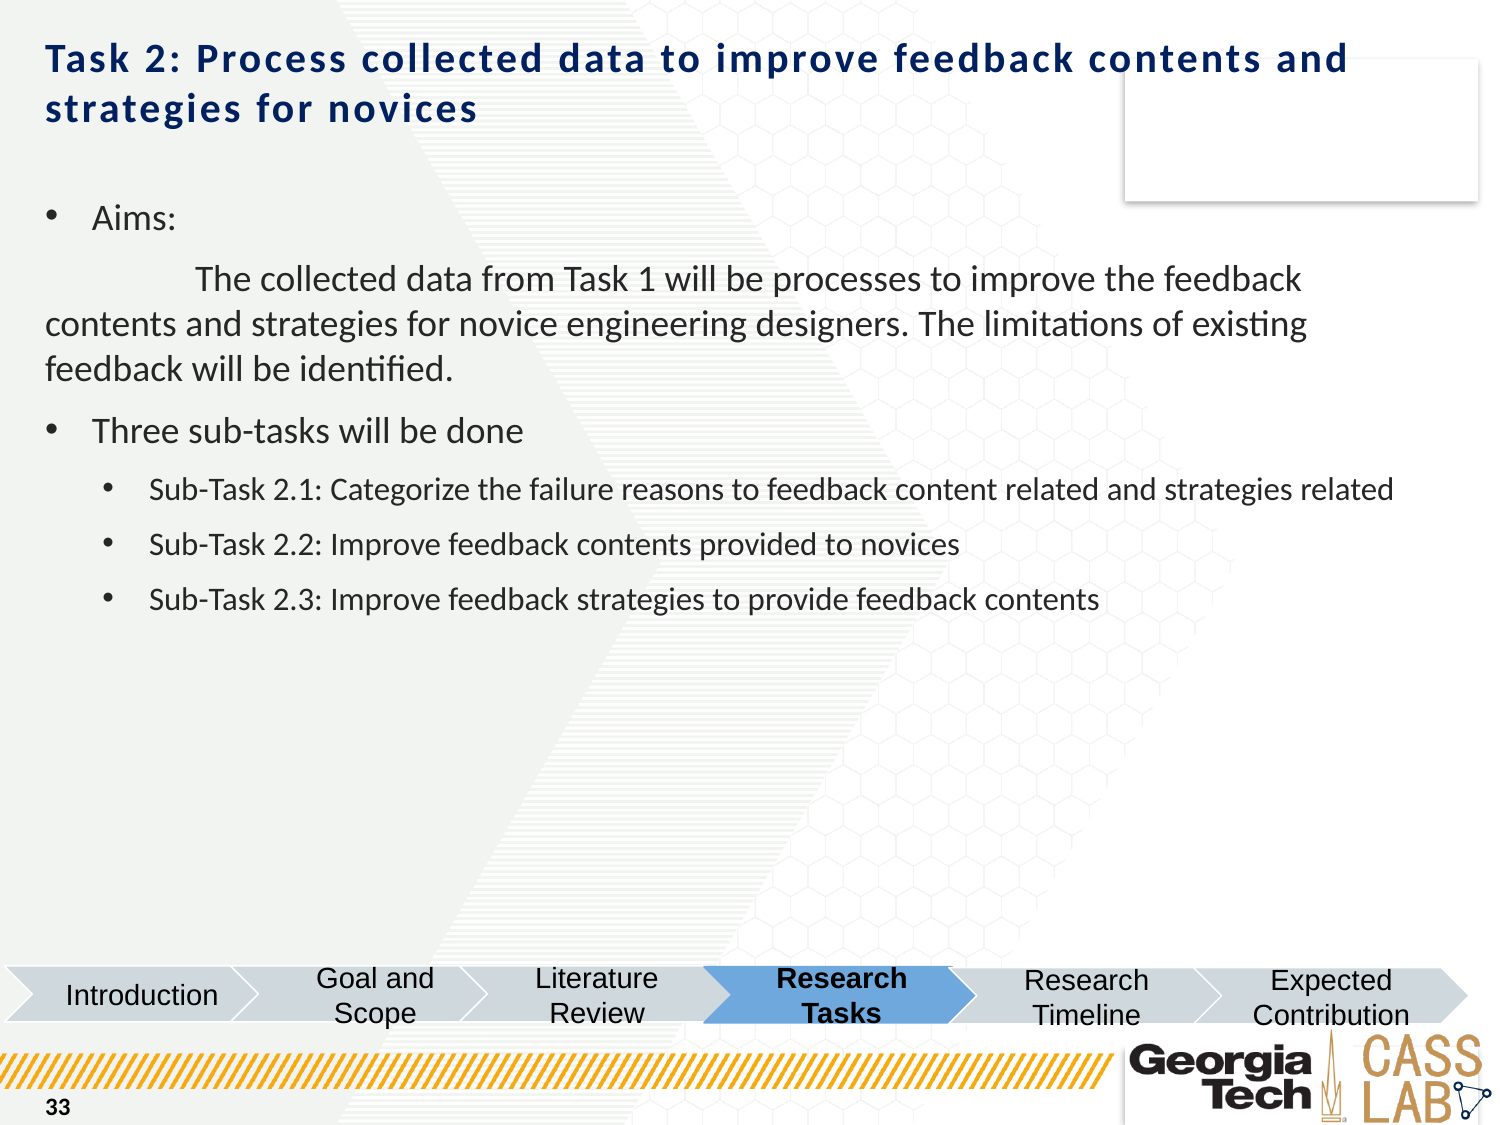

# Task 2: Process collected data to improve feedback contents and strategies for novices
Aims:
	The collected data from Task 1 will be processes to improve the feedback contents and strategies for novice engineering designers. The limitations of existing feedback will be identified.
Three sub-tasks will be done
Sub-Task 2.1: Categorize the failure reasons to feedback content related and strategies related
Sub-Task 2.2: Improve feedback contents provided to novices
Sub-Task 2.3: Improve feedback strategies to provide feedback contents

Introduction
Goal and Scope
Literature Review
Research Tasks
Research Timeline
Expected Contribution